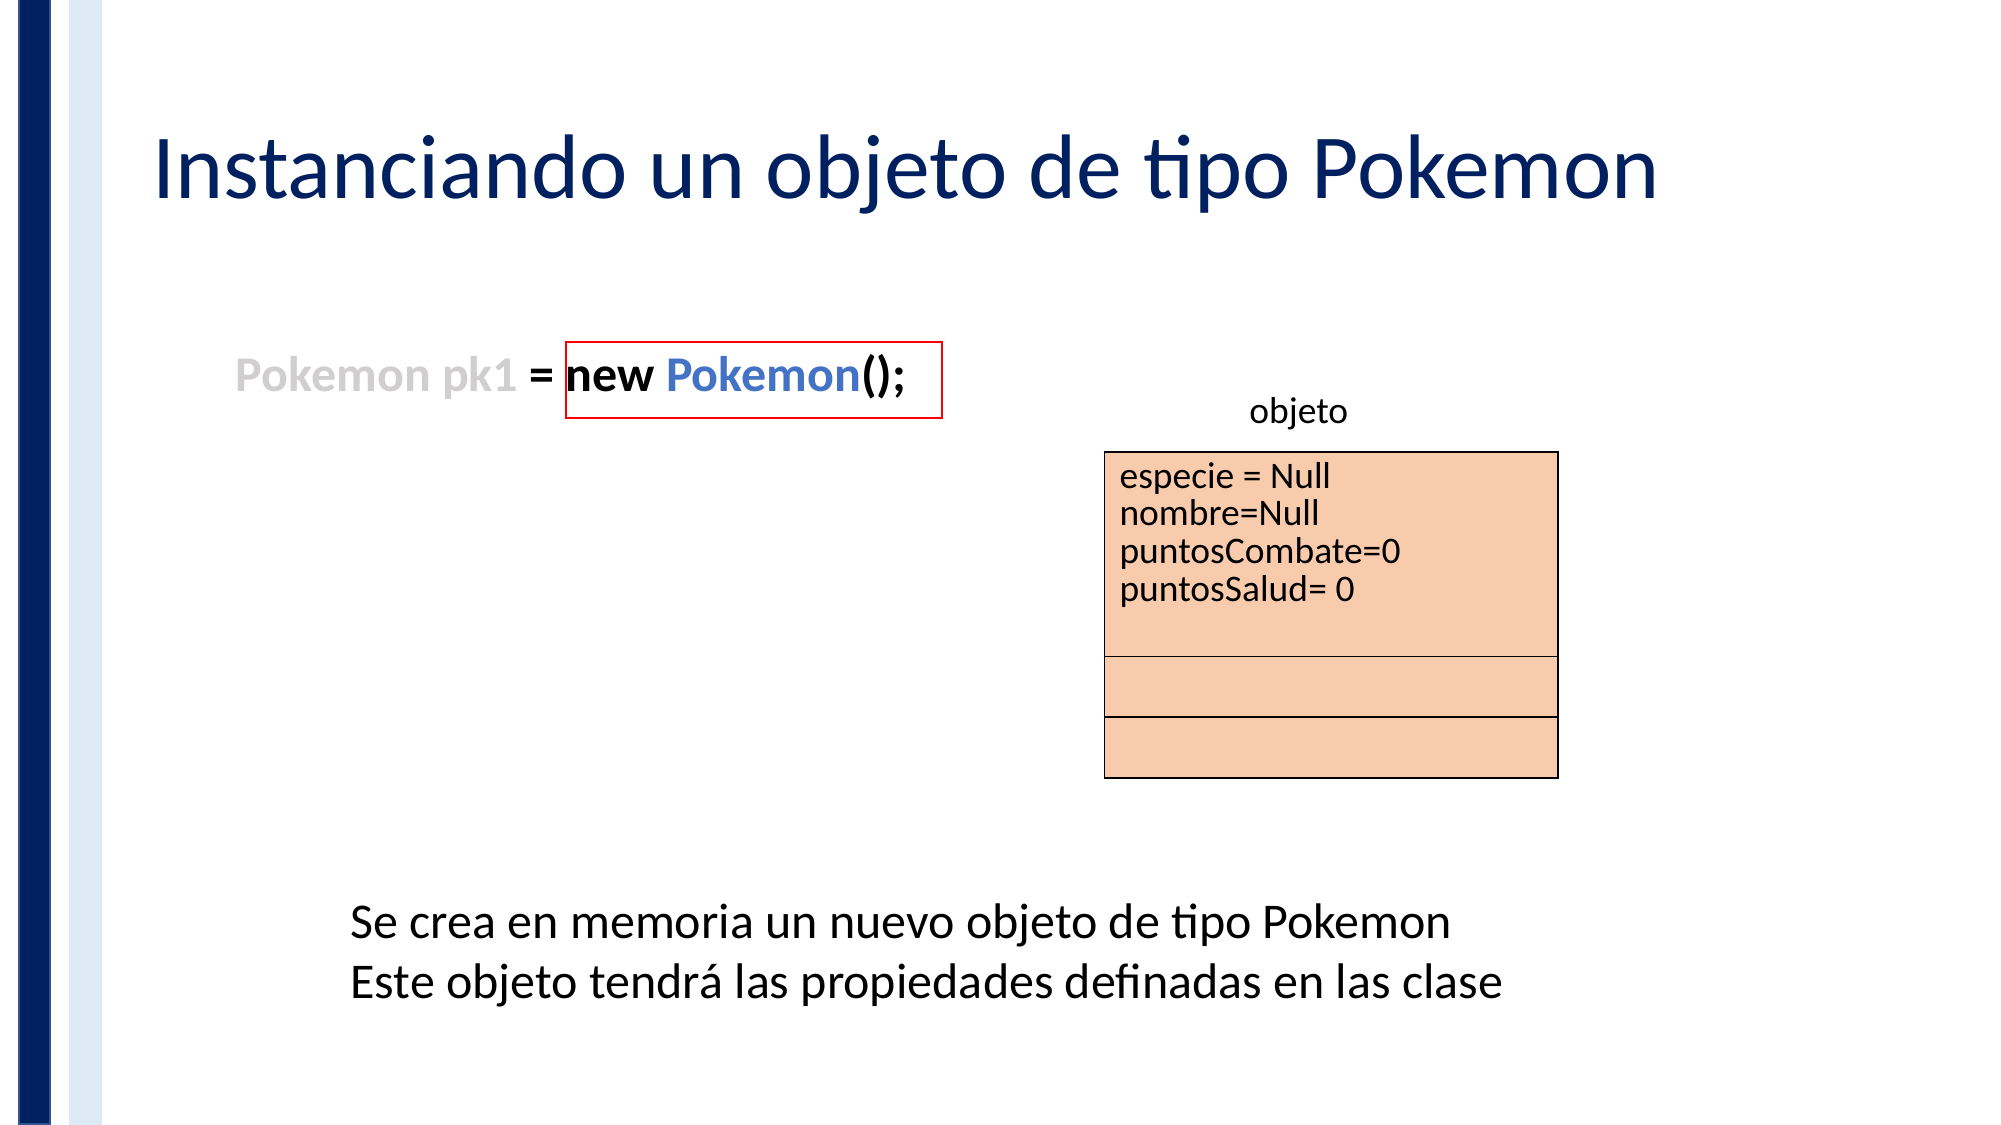

# Instanciando un objeto de tipo Pokemon
Pokemon pk1 = new Pokemon();

objeto
| especie = Null nombre=Null puntosCombate=0 puntosSalud= 0 |
| --- |
|  |
|  |
Se crea en memoria un nuevo objeto de tipo Pokemon
Este objeto tendrá las propiedades definadas en las clase